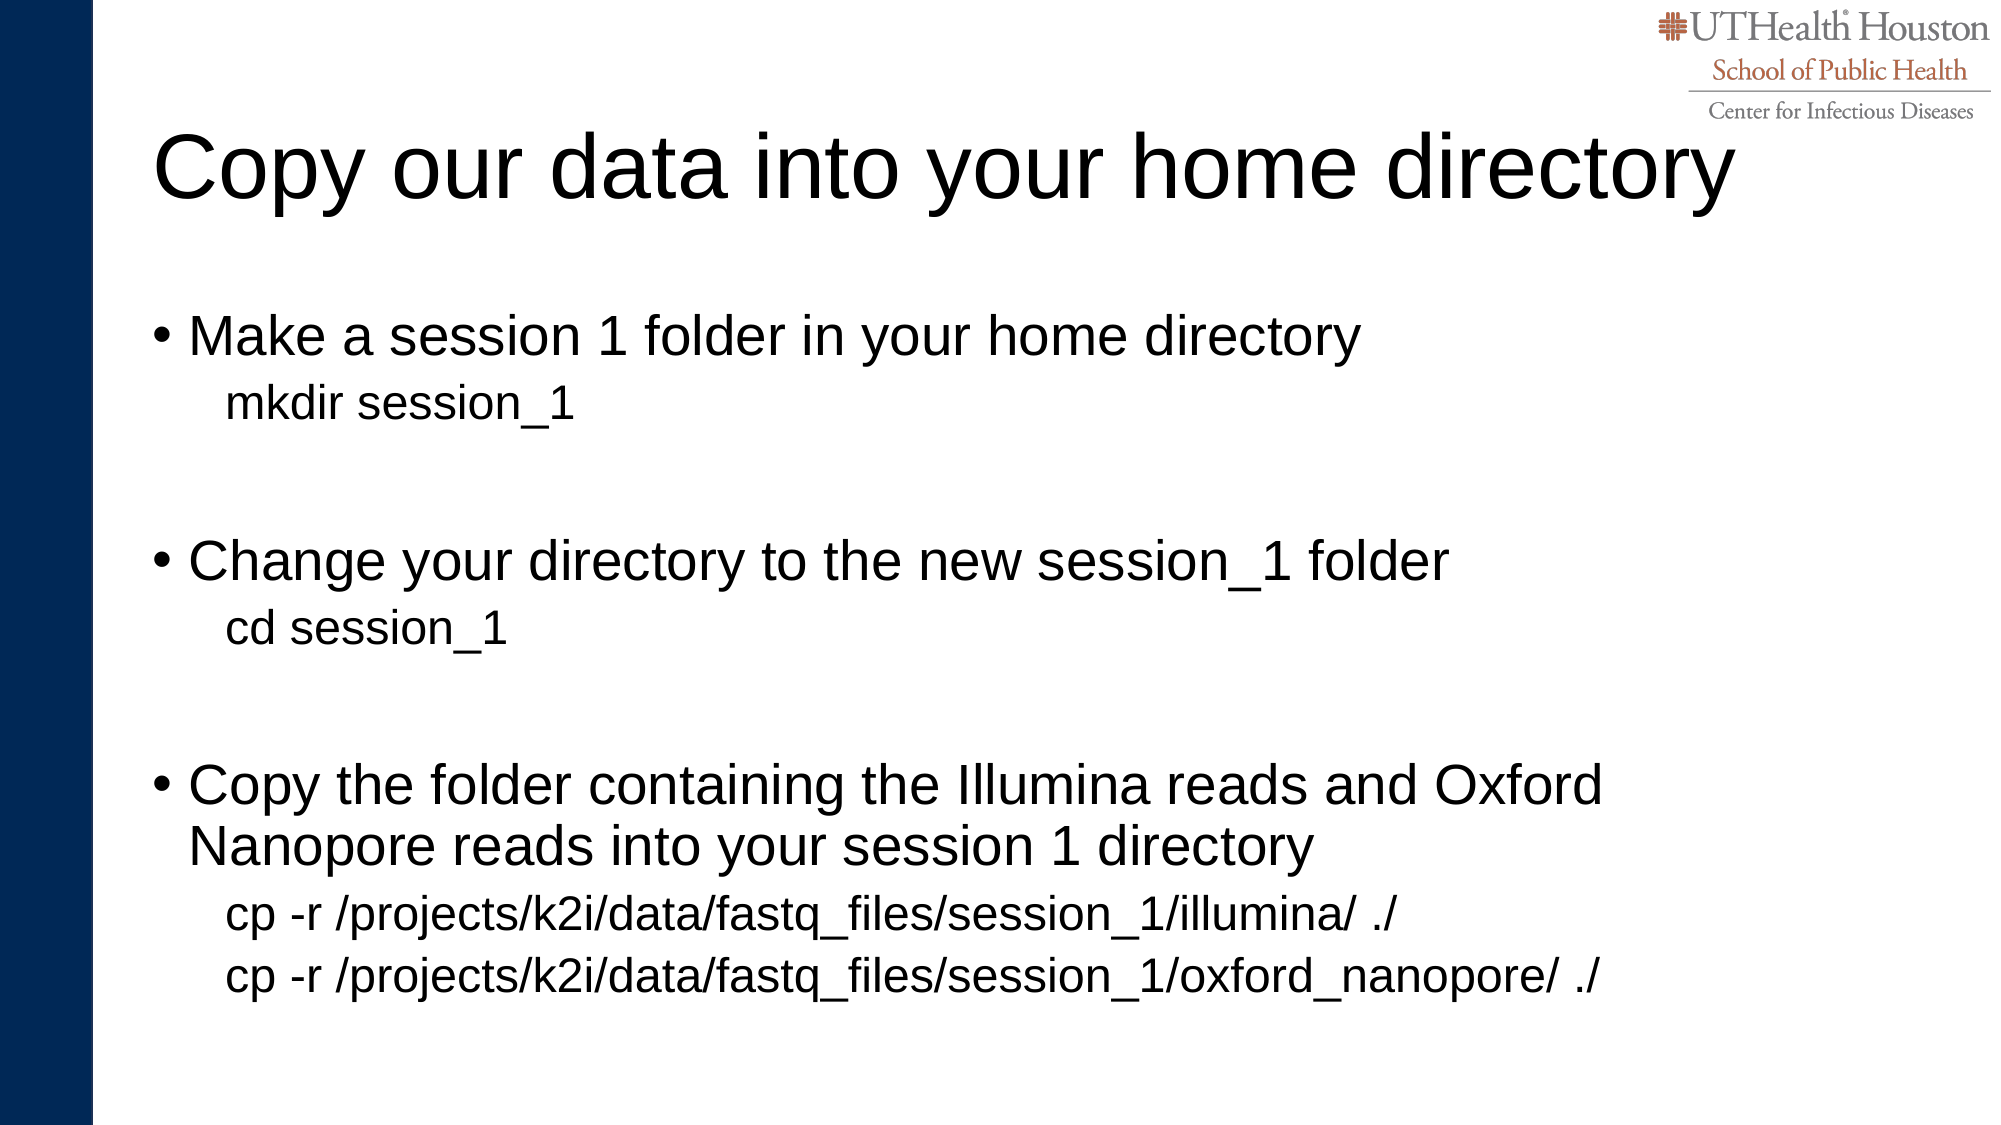

# Copy our data into your home directory
Make a session 1 folder in your home directory
mkdir session_1

Change your directory to the new session_1 folder
cd session_1

Copy the folder containing the Illumina reads and Oxford Nanopore reads into your session 1 directory
cp -r /projects/k2i/data/fastq_files/session_1/illumina/ ./
cp -r /projects/k2i/data/fastq_files/session_1/oxford_nanopore/ ./